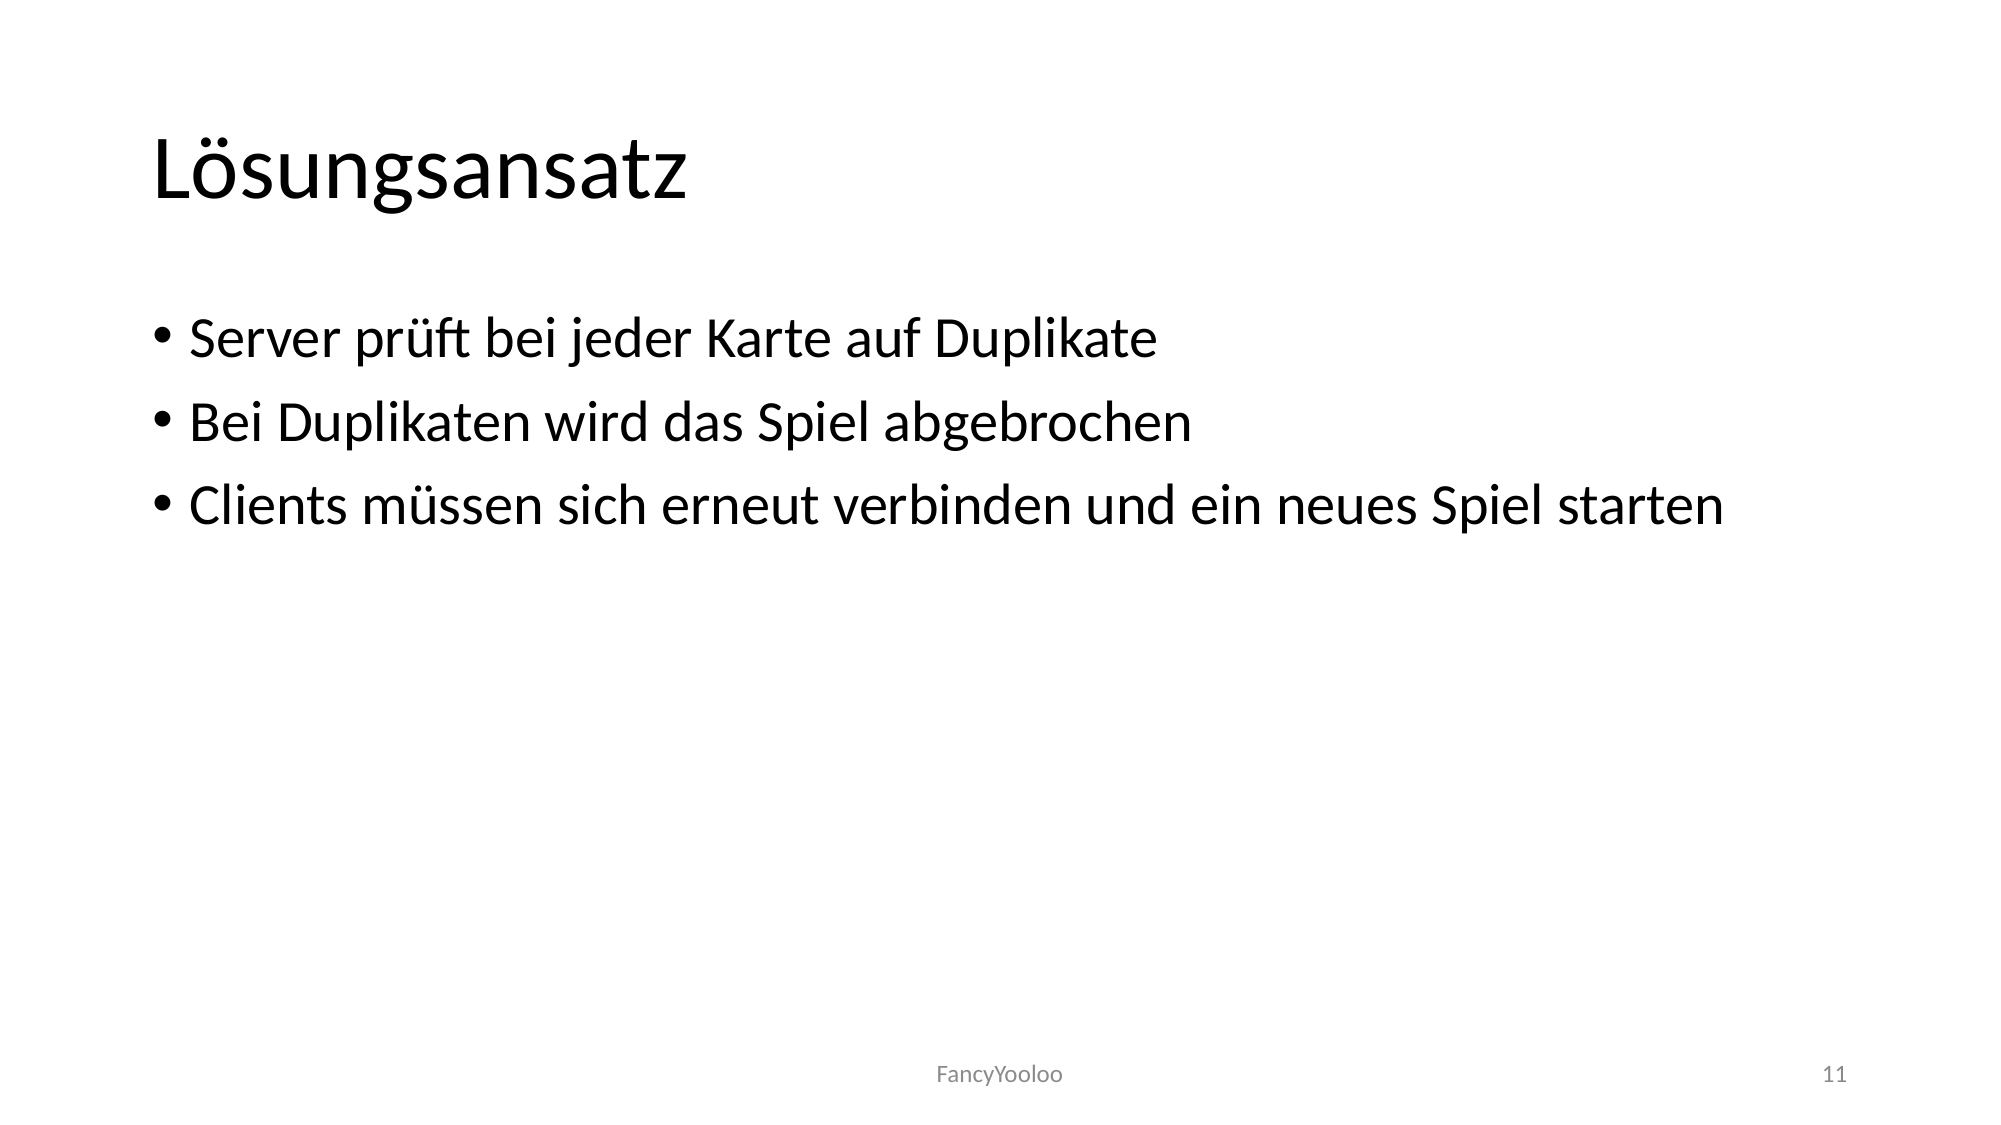

# Lösungsansatz
Server prüft bei jeder Karte auf Duplikate
Bei Duplikaten wird das Spiel abgebrochen
Clients müssen sich erneut verbinden und ein neues Spiel starten
FancyYooloo
11